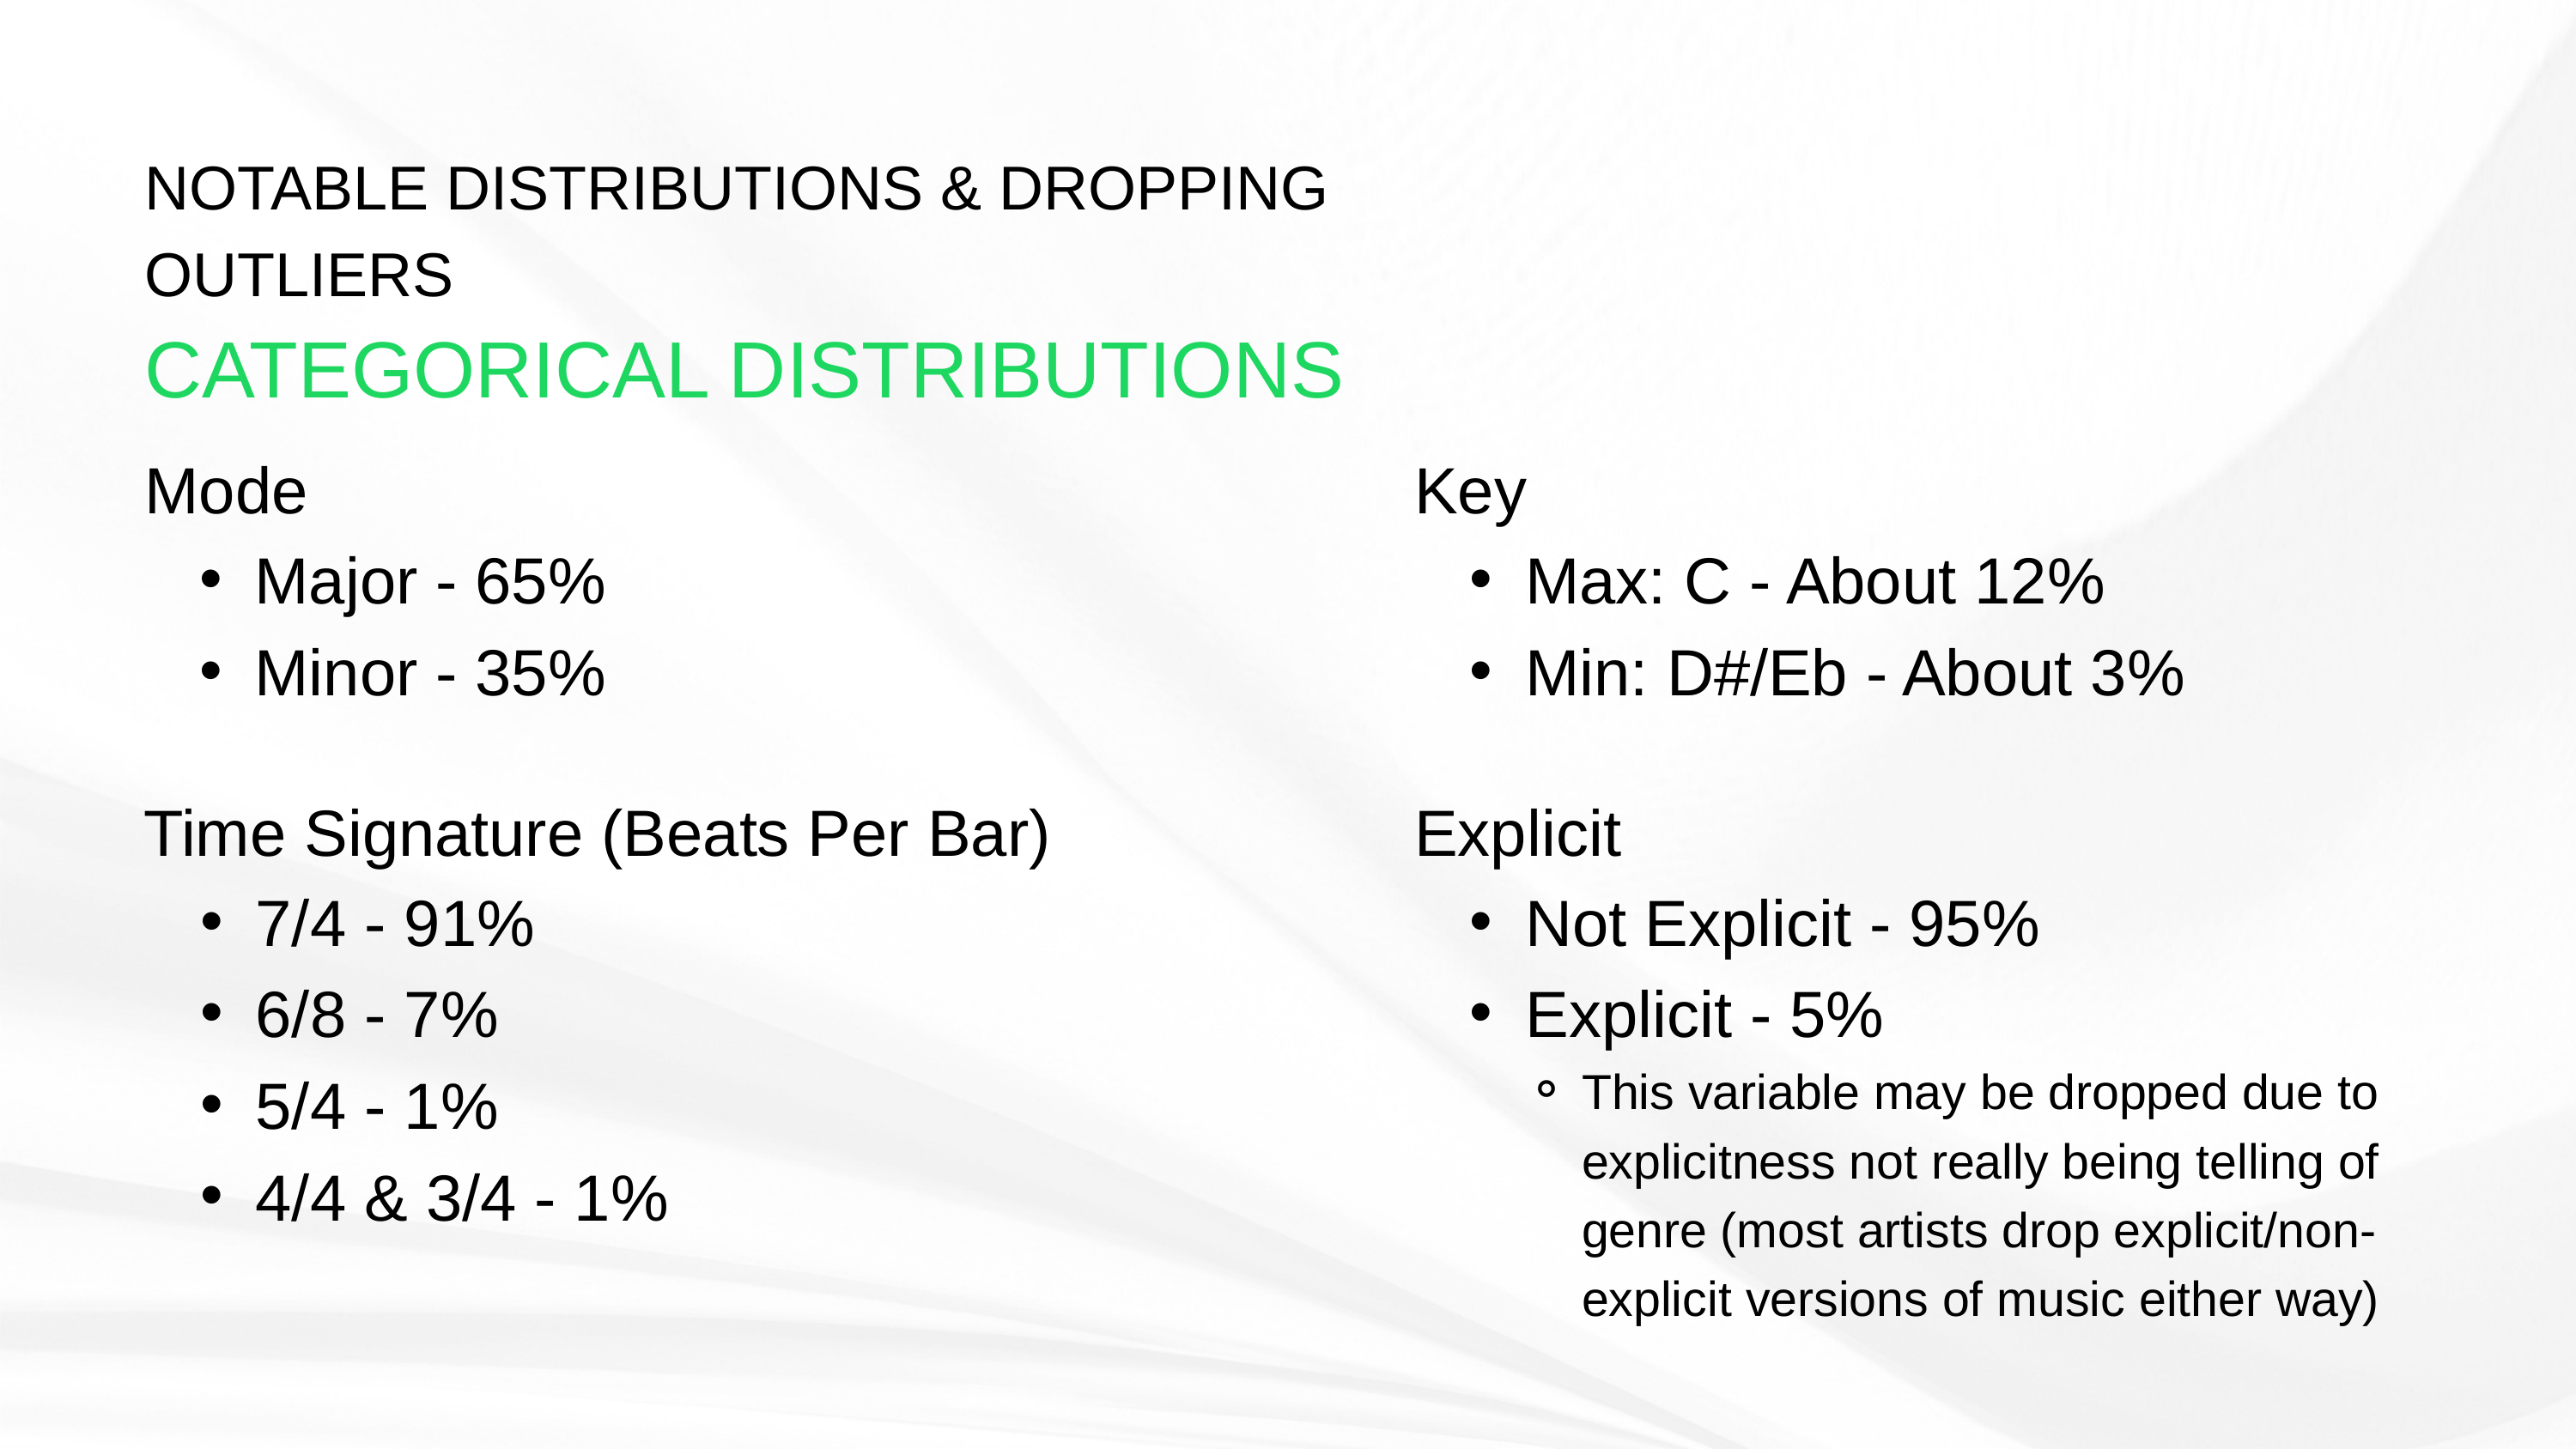

NOTABLE DISTRIBUTIONS & DROPPING OUTLIERS
CATEGORICAL DISTRIBUTIONS
Mode
Key
Major - 65%
Minor - 35%
Max: C - About 12%
Min: D#/Eb - About 3%
Time Signature (Beats Per Bar)
Explicit
7/4 - 91%
6/8 - 7%
5/4 - 1%
4/4 & 3/4 - 1%
Not Explicit - 95%
Explicit - 5%
This variable may be dropped due to explicitness not really being telling of genre (most artists drop explicit/non-explicit versions of music either way)